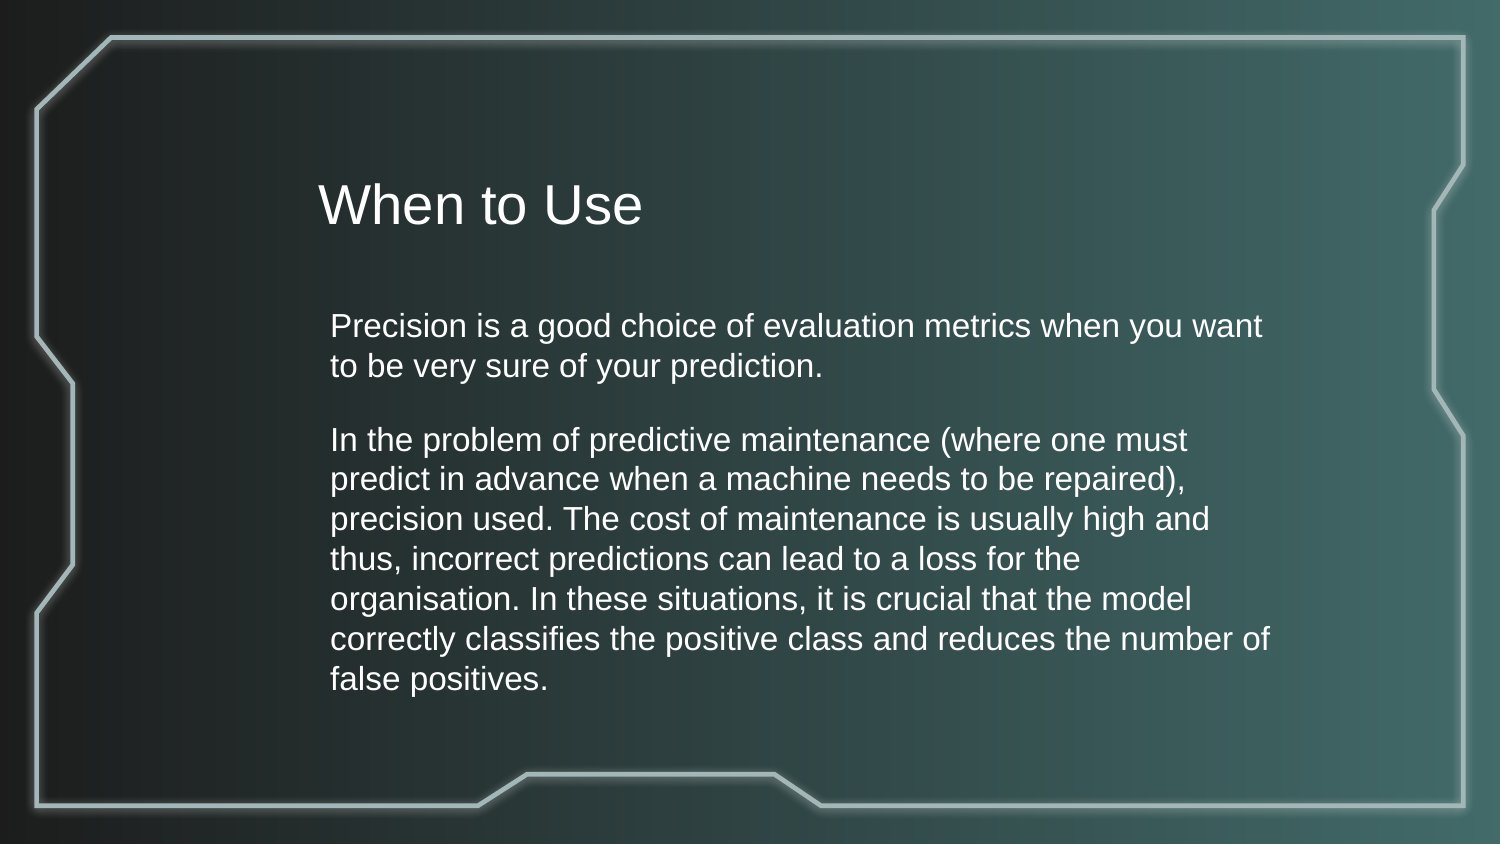

When to Use
Precision is a good choice of evaluation metrics when you want to be very sure of your prediction.
In the problem of predictive maintenance (where one must predict in advance when a machine needs to be repaired), precision used. The cost of maintenance is usually high and thus, incorrect predictions can lead to a loss for the organisation. In these situations, it is crucial that the model correctly classifies the positive class and reduces the number of false positives.